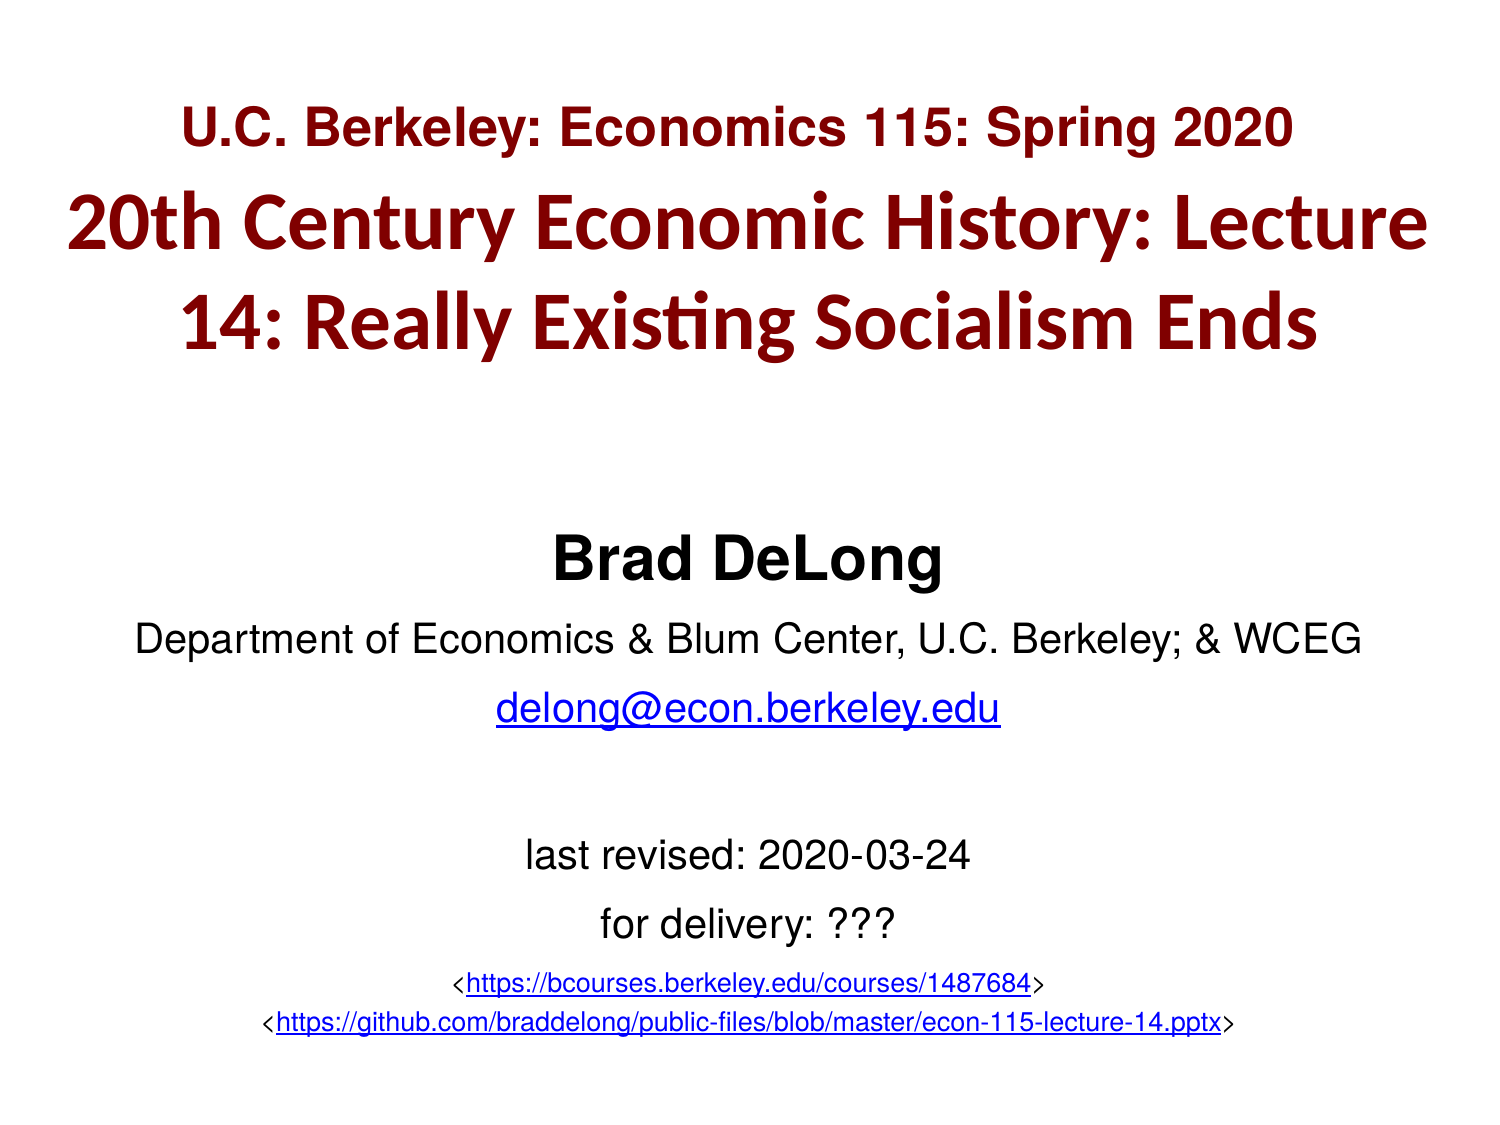

U.C. Berkeley: Economics 115: Spring 2020
20th Century Economic History: Lecture 14: Really Existing Socialism Ends

Brad DeLong
Department of Economics & Blum Center, U.C. Berkeley; & WCEG
delong@econ.berkeley.edu

last revised: 2020-03-24
for delivery: ???
<https://bcourses.berkeley.edu/courses/1487684>
<https://github.com/braddelong/public-files/blob/master/econ-115-lecture-14.pptx>